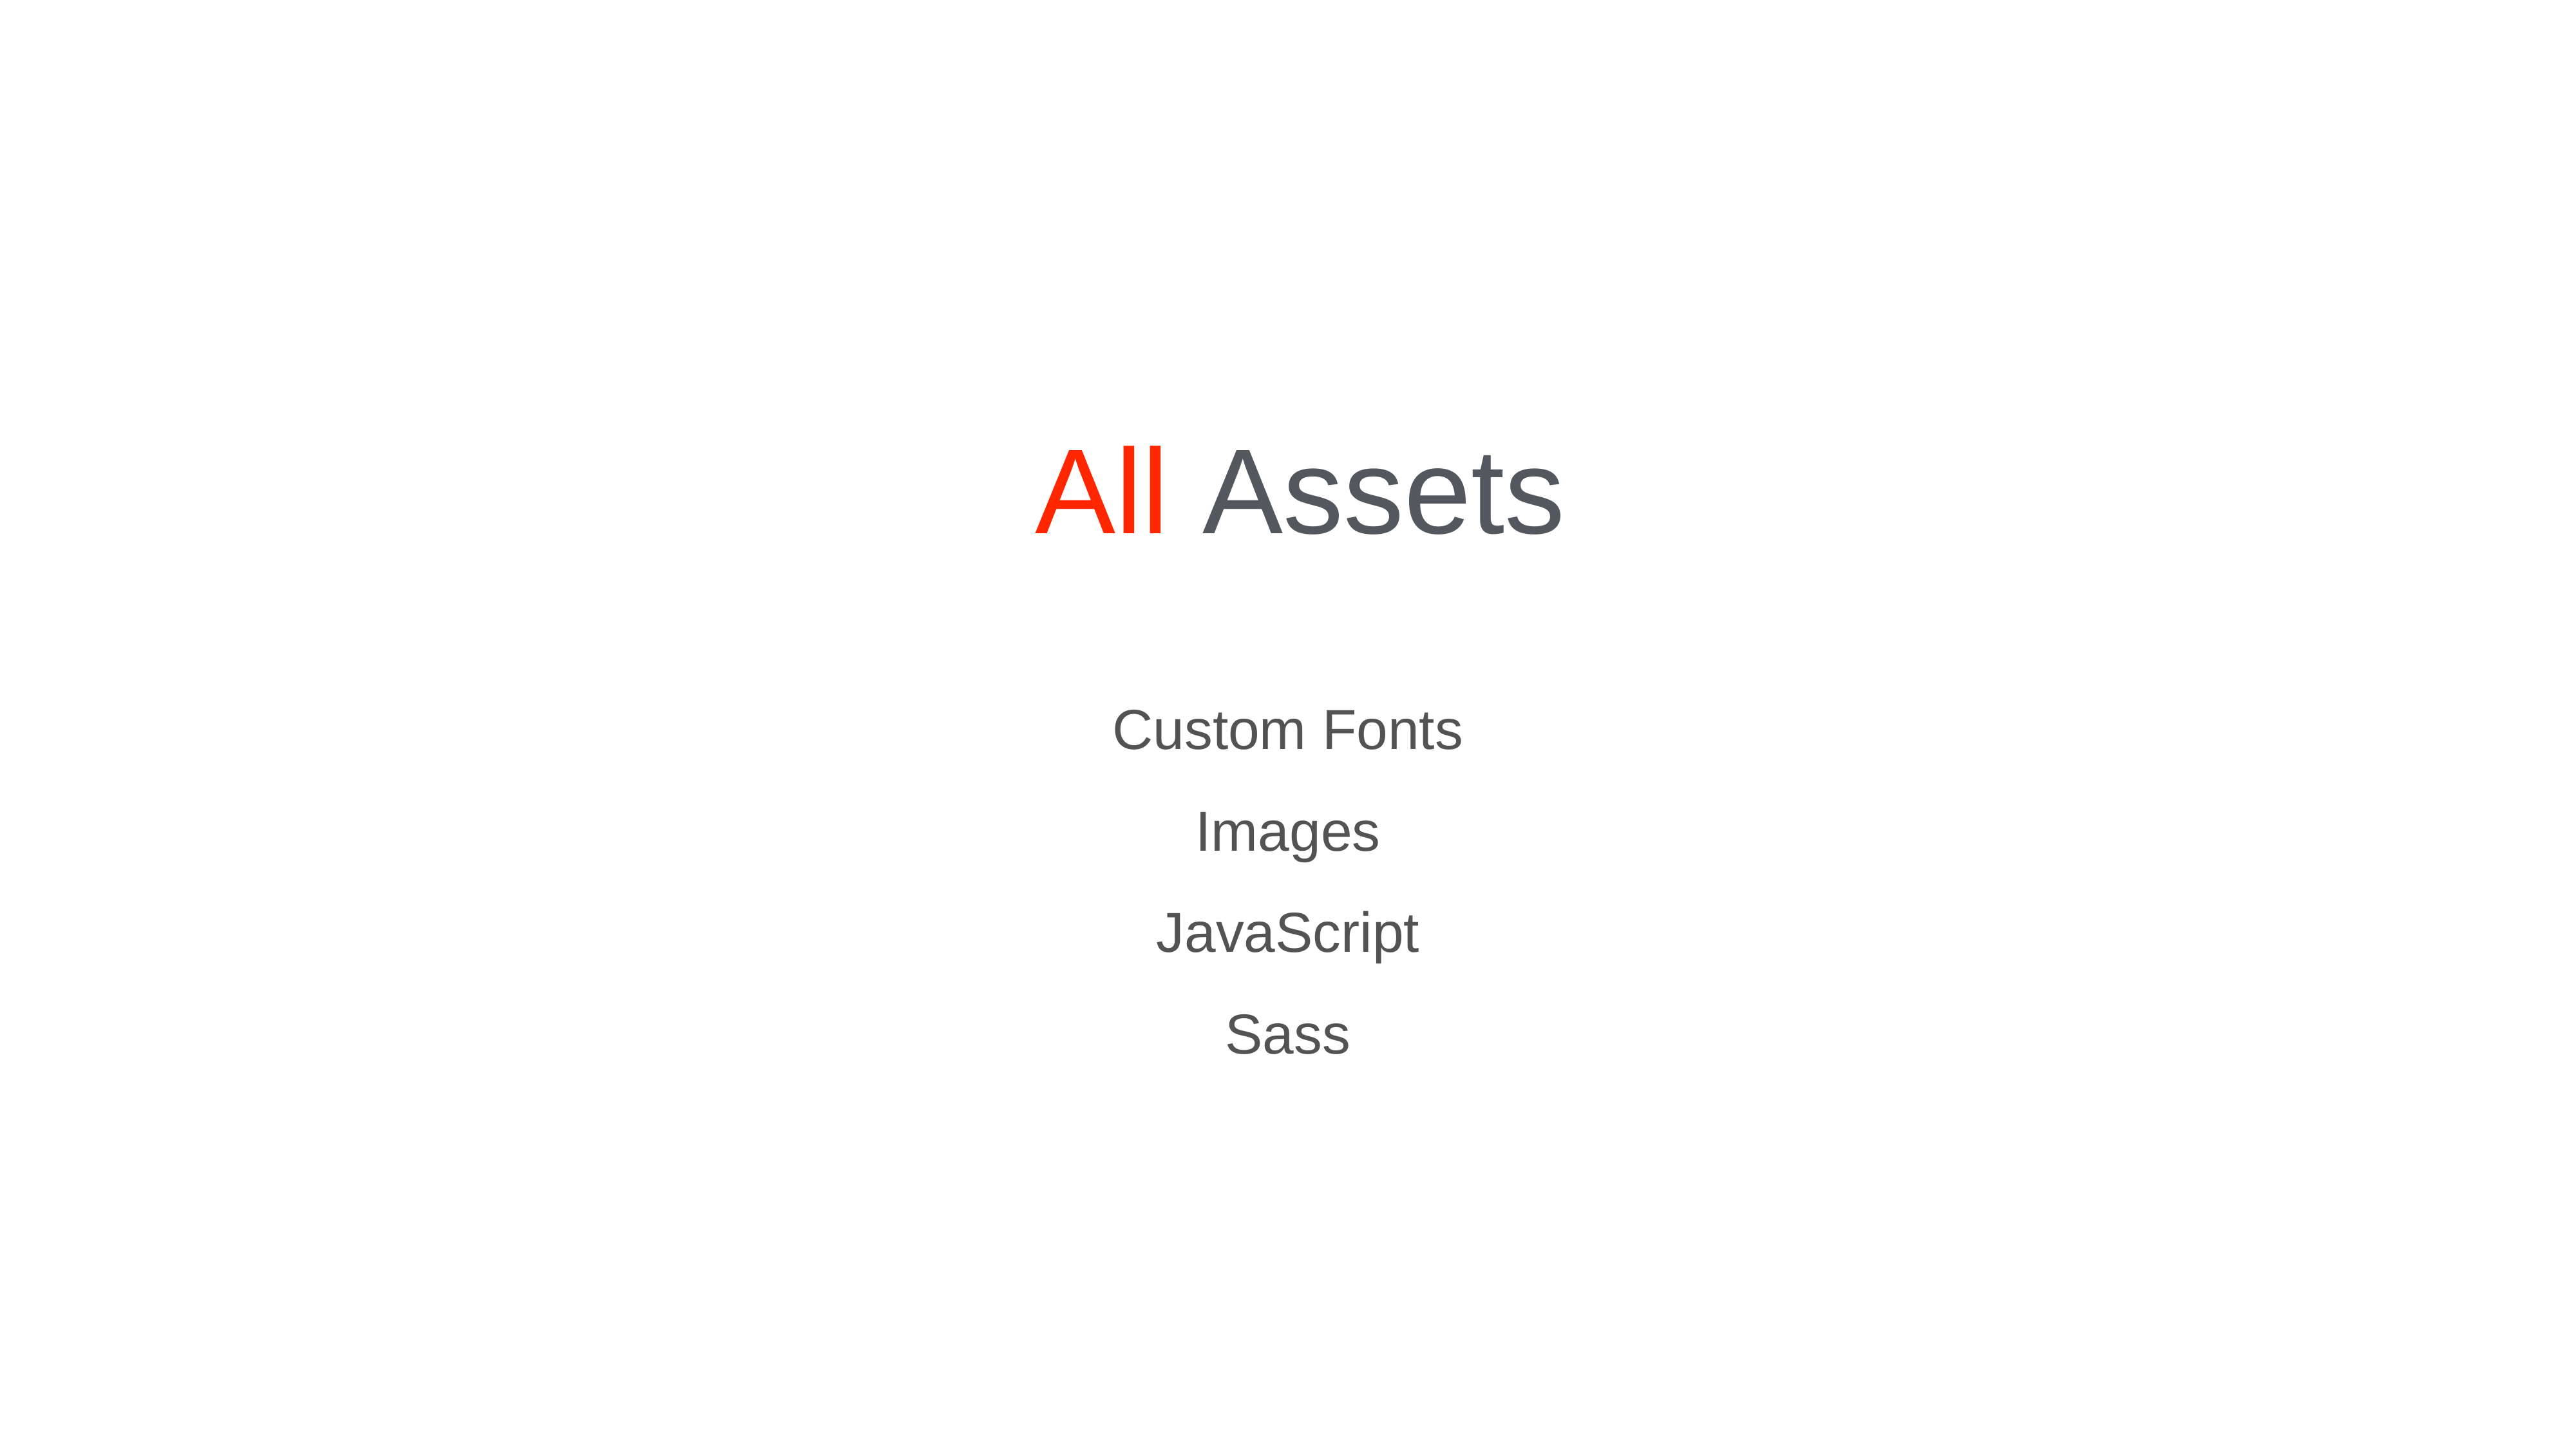

All Assets

Custom Fonts
Images
JavaScript
Sass